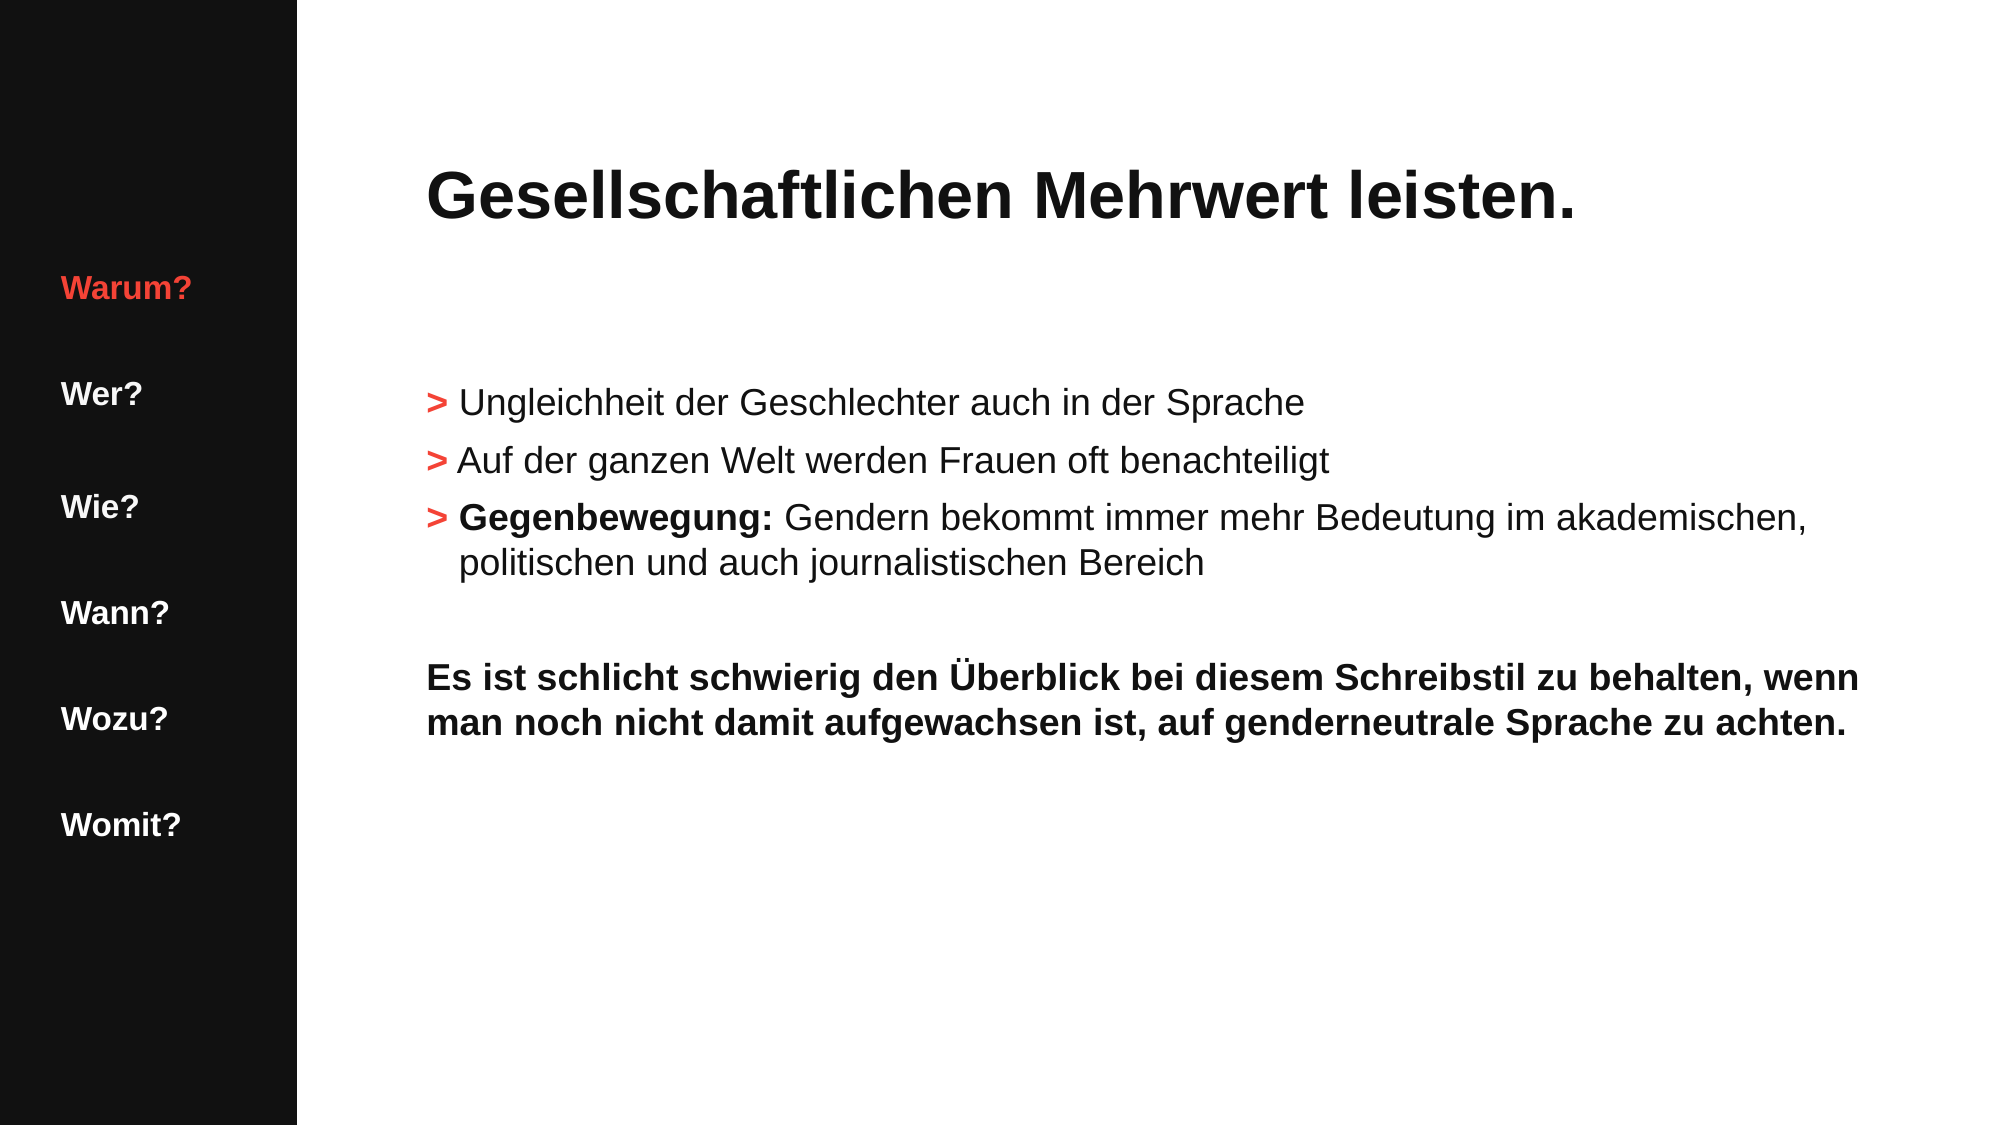

Gesellschaftlichen Mehrwert leisten.
Warum?
Wer?
> Ungleichheit der Geschlechter auch in der Sprache
> Auf der ganzen Welt werden Frauen oft benachteiligt
> Gegenbewegung: Gendern bekommt immer mehr Bedeutung im akademischen,
> politischen und auch journalistischen Bereich

Es ist schlicht schwierig den Überblick bei diesem Schreibstil zu behalten, wenn man noch nicht damit aufgewachsen ist, auf genderneutrale Sprache zu achten.
Wie?
Wann?
Wozu?
Womit?